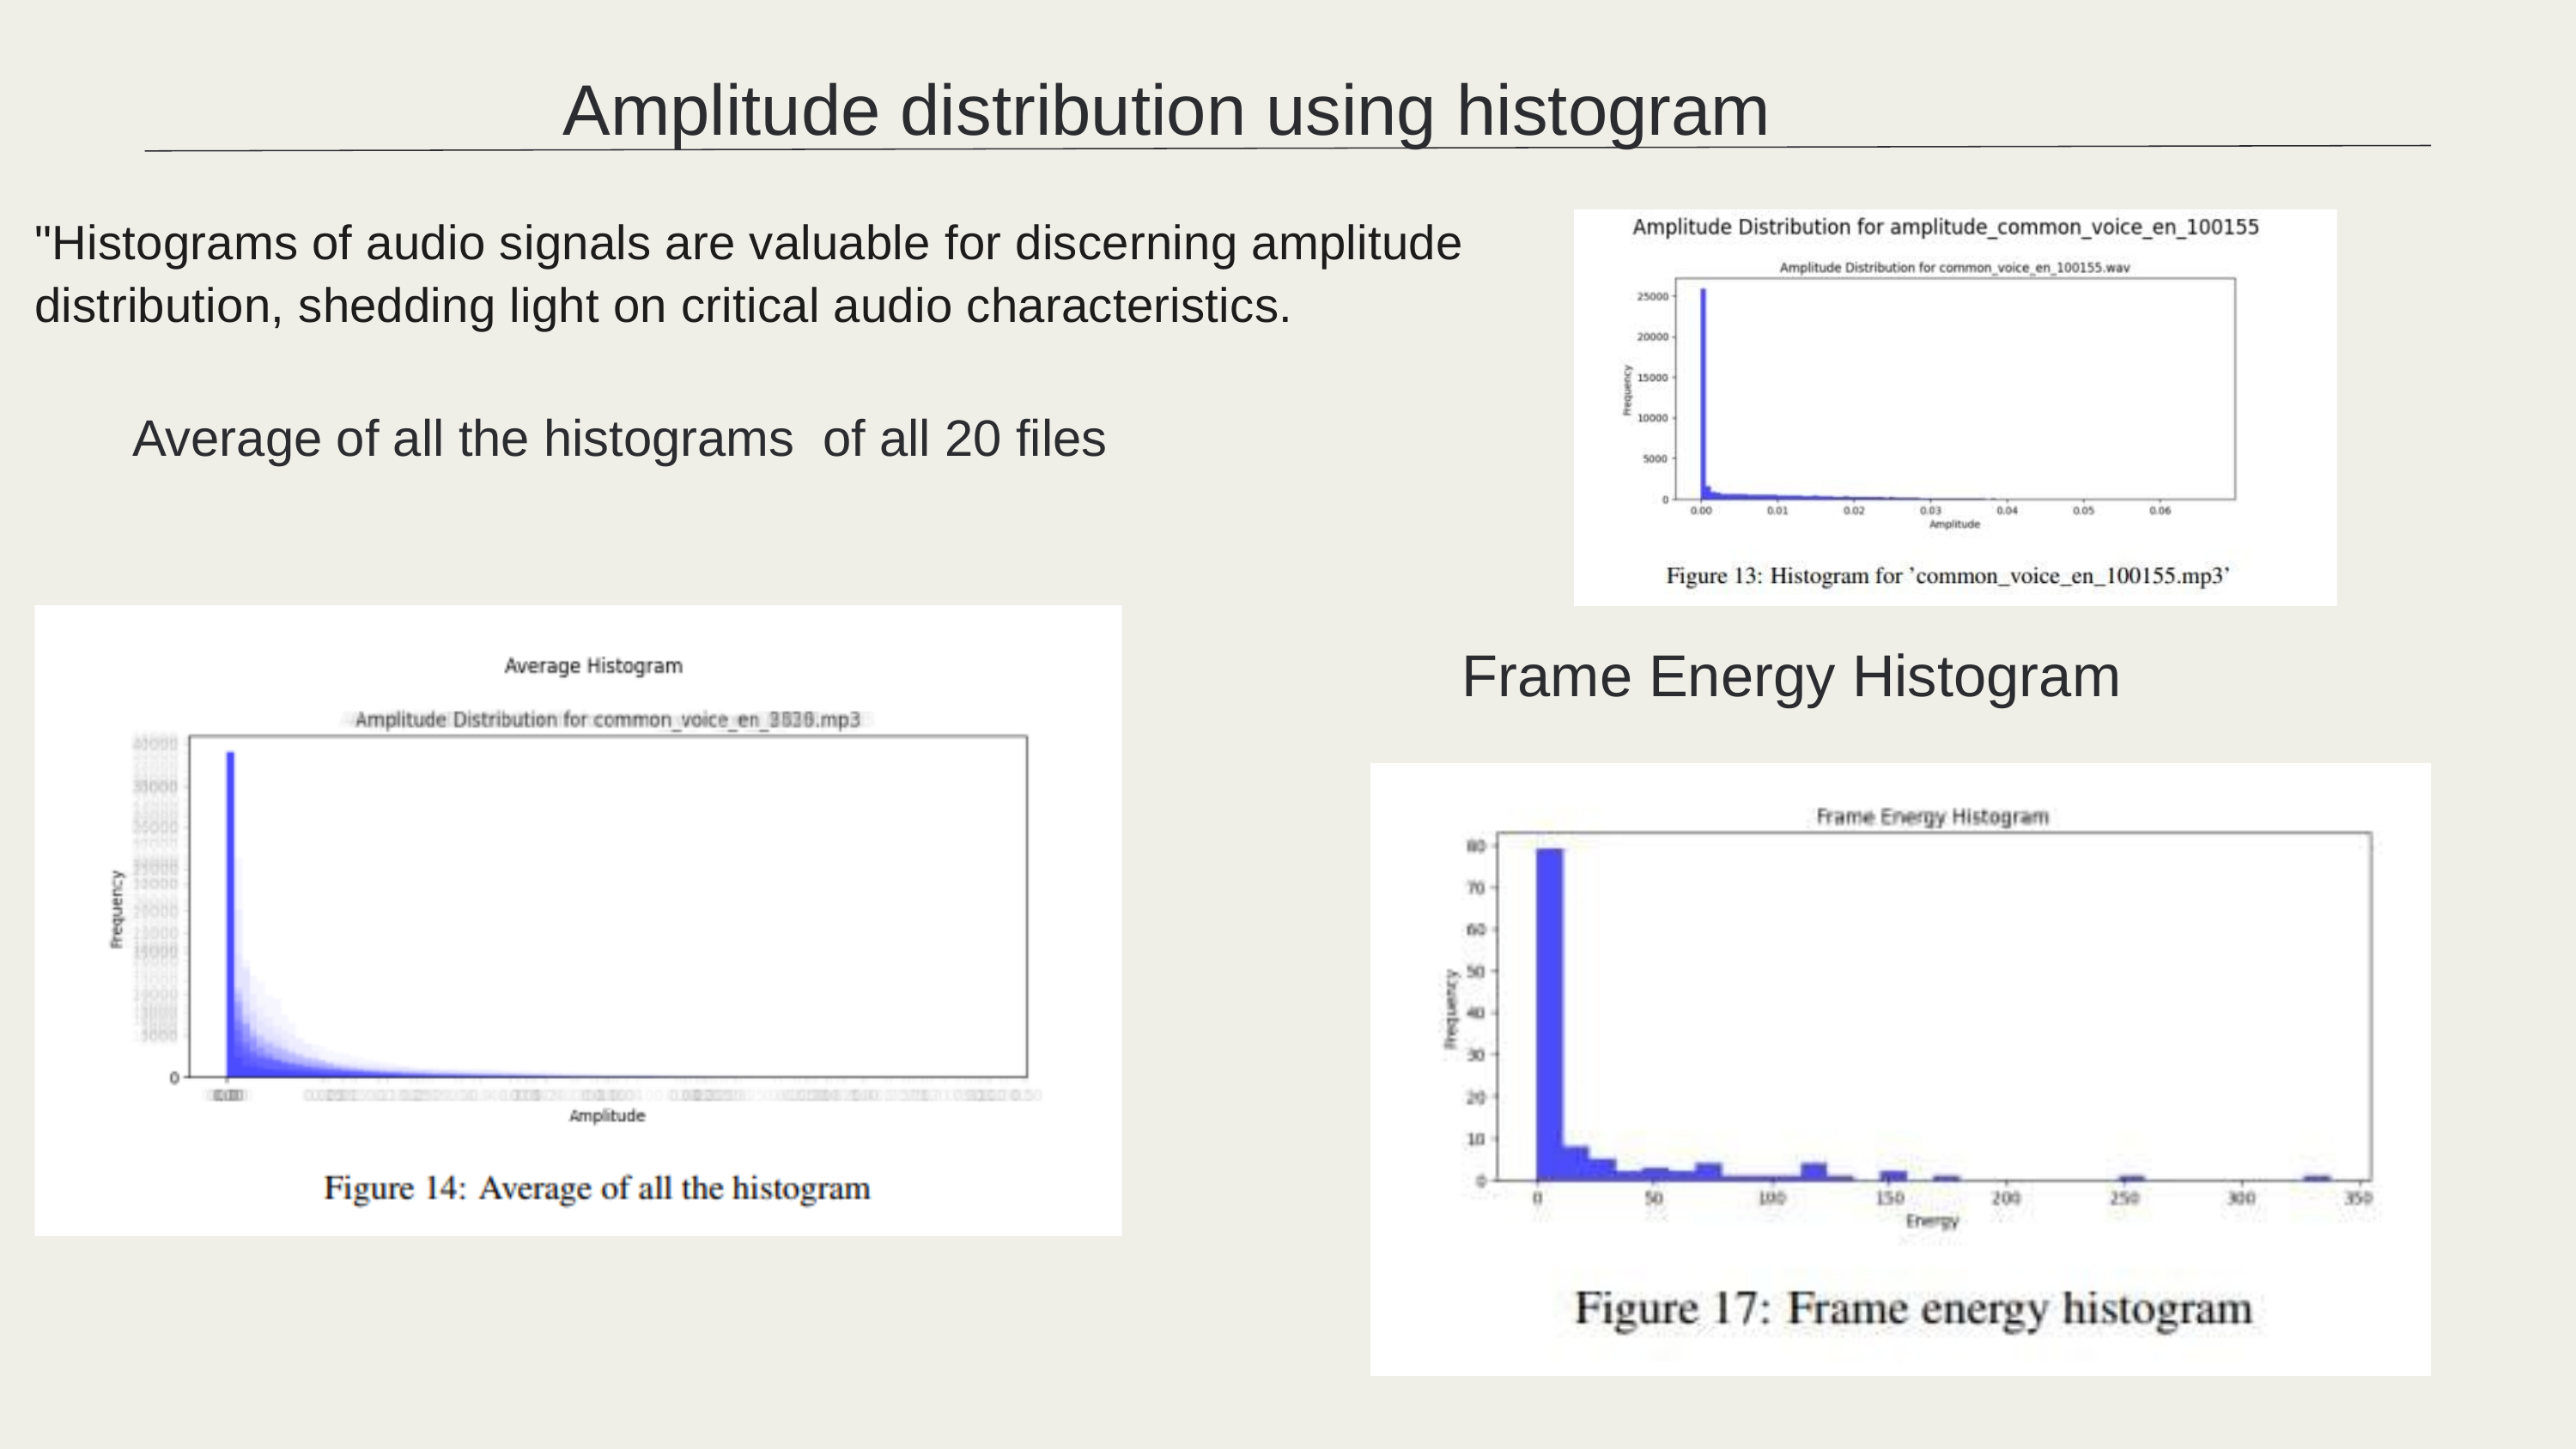

Amplitude distribution using histogram

"Histograms of audio signals are valuable for discerning amplitude distribution, shedding light on critical audio characteristics.

Average of all the histograms  of all 20 files

Frame Energy Histogram